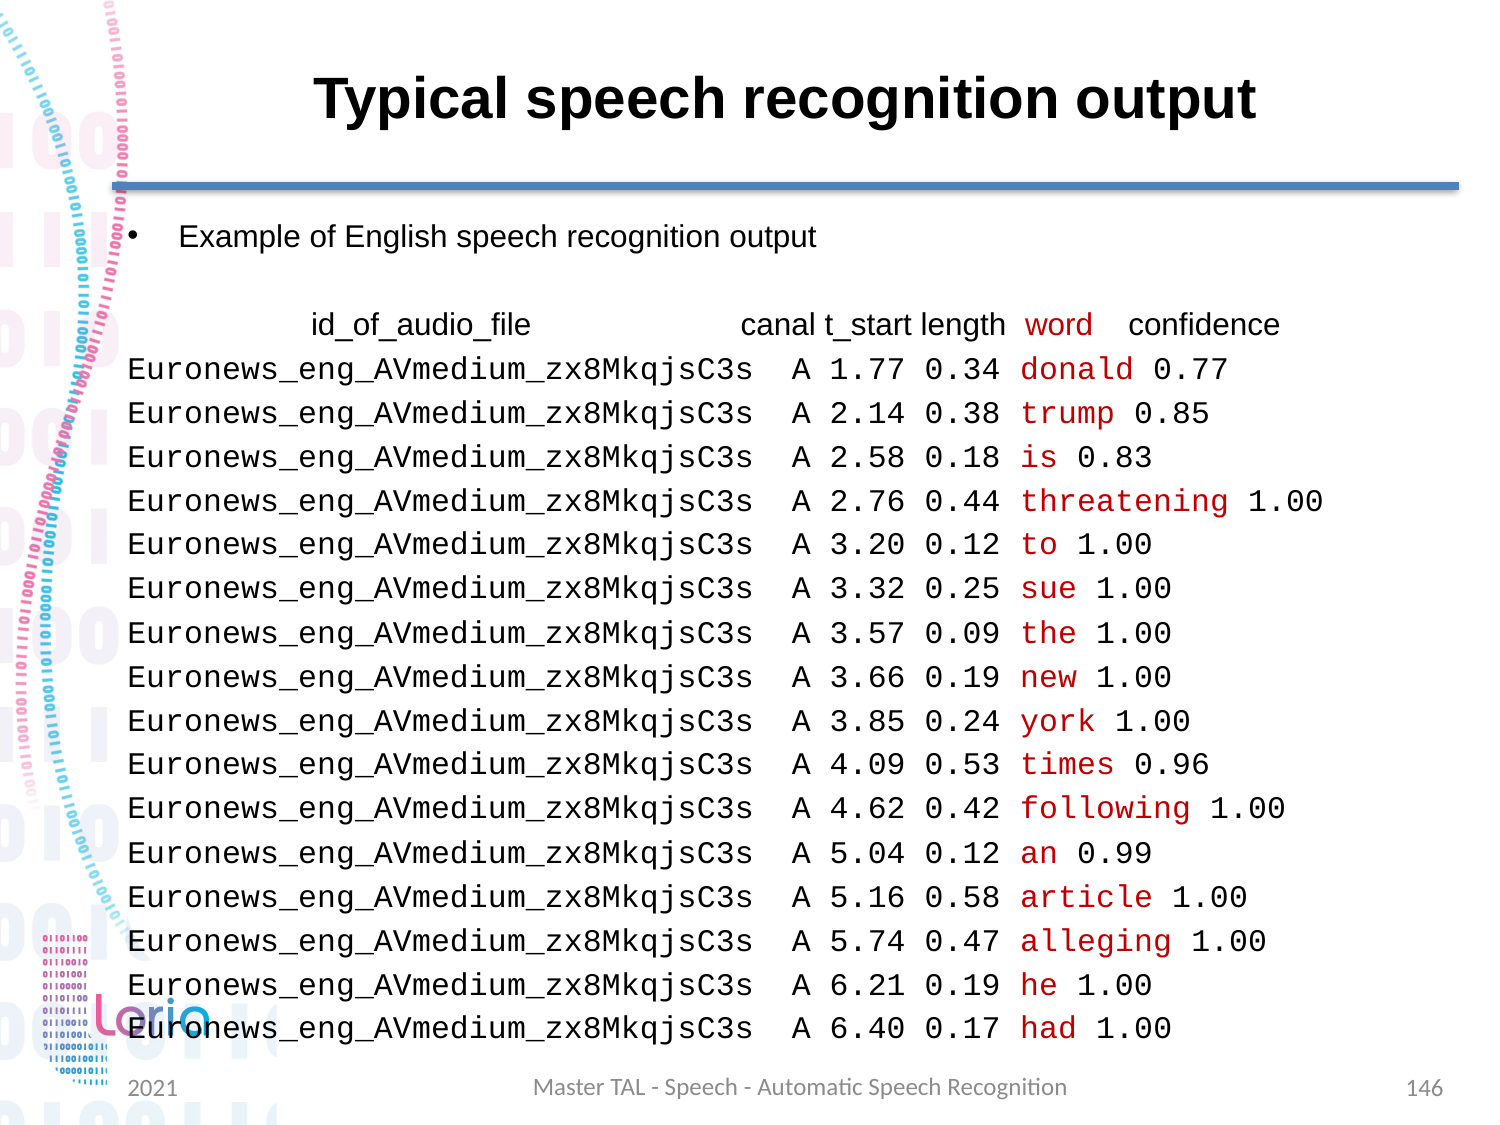

# Typical speech recognition output
Example of English speech recognition output

                     id_of_audio_file                        canal t_start length  word    confidence
Euronews_eng_AVmedium_zx8MkqjsC3s  A 1.77 0.34 donald 0.77
Euronews_eng_AVmedium_zx8MkqjsC3s  A 2.14 0.38 trump 0.85
Euronews_eng_AVmedium_zx8MkqjsC3s  A 2.58 0.18 is 0.83
Euronews_eng_AVmedium_zx8MkqjsC3s  A 2.76 0.44 threatening 1.00
Euronews_eng_AVmedium_zx8MkqjsC3s  A 3.20 0.12 to 1.00
Euronews_eng_AVmedium_zx8MkqjsC3s  A 3.32 0.25 sue 1.00
Euronews_eng_AVmedium_zx8MkqjsC3s  A 3.57 0.09 the 1.00
Euronews_eng_AVmedium_zx8MkqjsC3s  A 3.66 0.19 new 1.00
Euronews_eng_AVmedium_zx8MkqjsC3s  A 3.85 0.24 york 1.00
Euronews_eng_AVmedium_zx8MkqjsC3s  A 4.09 0.53 times 0.96
Euronews_eng_AVmedium_zx8MkqjsC3s  A 4.62 0.42 following 1.00
Euronews_eng_AVmedium_zx8MkqjsC3s  A 5.04 0.12 an 0.99
Euronews_eng_AVmedium_zx8MkqjsC3s  A 5.16 0.58 article 1.00
Euronews_eng_AVmedium_zx8MkqjsC3s  A 5.74 0.47 alleging 1.00
Euronews_eng_AVmedium_zx8MkqjsC3s  A 6.21 0.19 he 1.00
Euronews_eng_AVmedium_zx8MkqjsC3s  A 6.40 0.17 had 1.00

Master TAL - Speech - Automatic Speech Recognition
2021
146